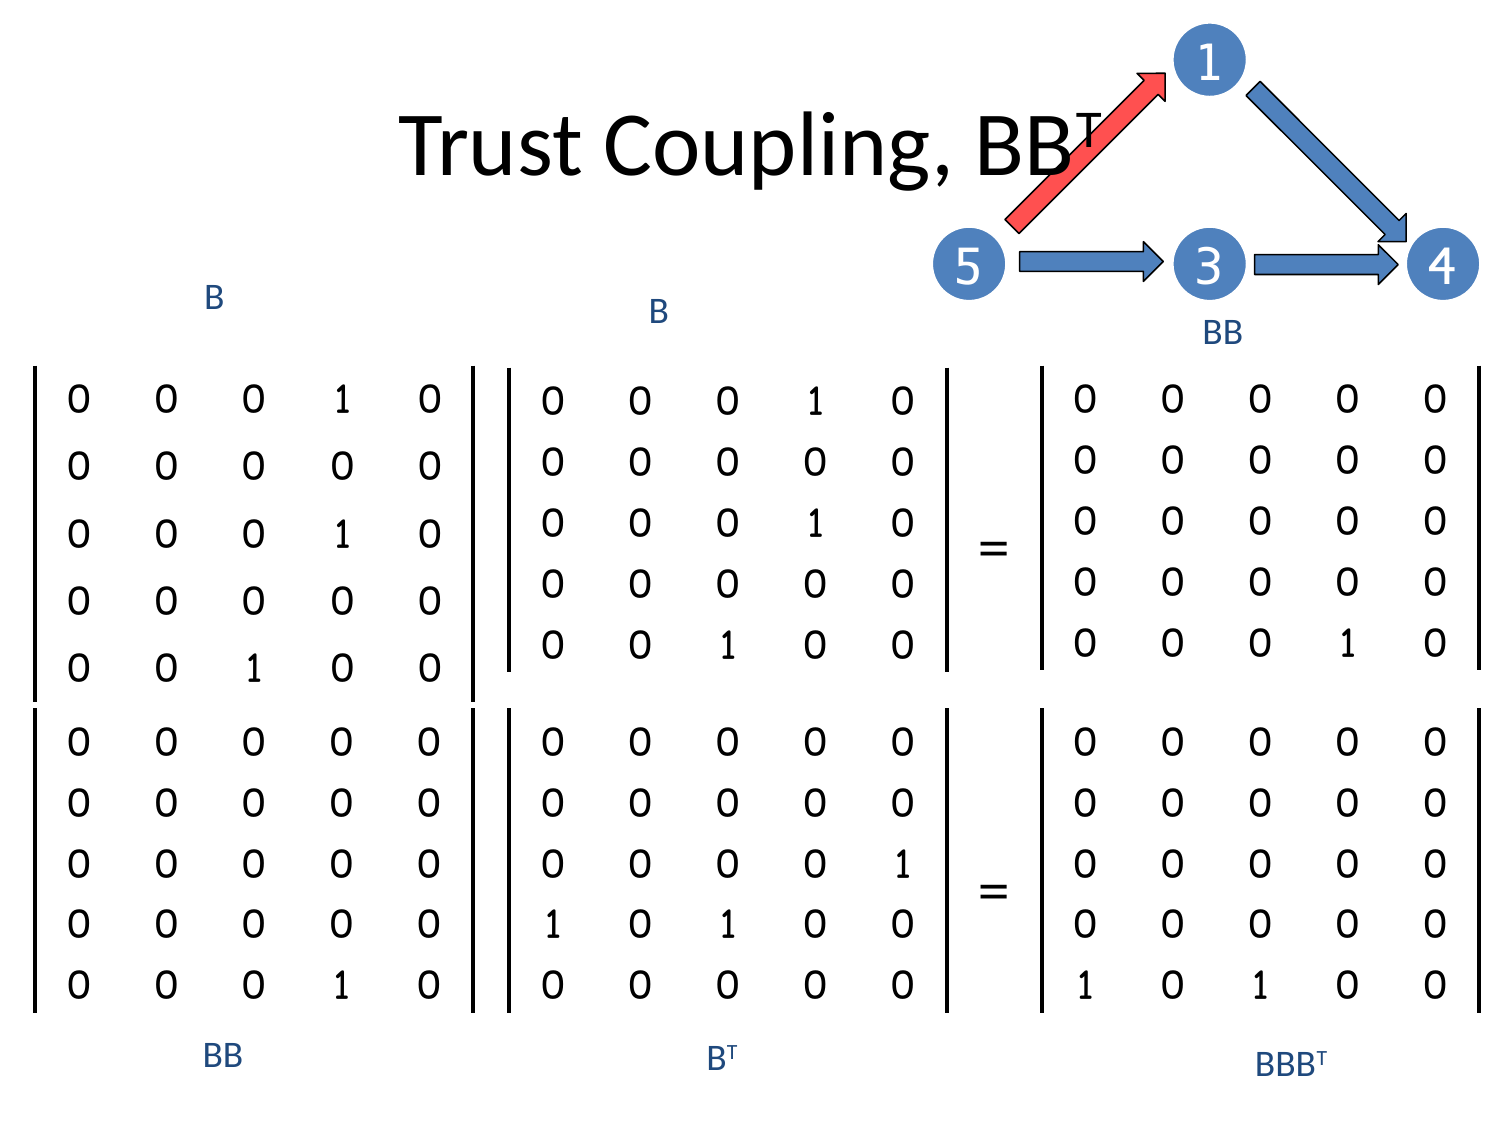

Trust Coupling, BBT

1

5

3

4

B
B
BB
| 0 | 0 | 0 | 1 | 0 |
| --- | --- | --- | --- | --- |
| 0 | 0 | 0 | 0 | 0 |
| 0 | 0 | 0 | 1 | 0 |
| 0 | 0 | 0 | 0 | 0 |
| 0 | 0 | 1 | 0 | 0 |
| 0 | 0 | 0 | 0 | 0 |
| --- | --- | --- | --- | --- |
| 0 | 0 | 0 | 0 | 0 |
| 0 | 0 | 0 | 0 | 0 |
| 0 | 0 | 0 | 0 | 0 |
| 0 | 0 | 0 | 1 | 0 |
| 0 | 0 | 0 | 1 | 0 |
| --- | --- | --- | --- | --- |
| 0 | 0 | 0 | 0 | 0 |
| 0 | 0 | 0 | 1 | 0 |
| 0 | 0 | 0 | 0 | 0 |
| 0 | 0 | 1 | 0 | 0 |
=
| 0 | 0 | 0 | 0 | 0 |
| --- | --- | --- | --- | --- |
| 0 | 0 | 0 | 0 | 0 |
| 0 | 0 | 0 | 0 | 0 |
| 0 | 0 | 0 | 0 | 0 |
| 0 | 0 | 0 | 1 | 0 |
| 0 | 0 | 0 | 0 | 0 |
| --- | --- | --- | --- | --- |
| 0 | 0 | 0 | 0 | 0 |
| 0 | 0 | 0 | 0 | 1 |
| 1 | 0 | 1 | 0 | 0 |
| 0 | 0 | 0 | 0 | 0 |
| 0 | 0 | 0 | 0 | 0 |
| --- | --- | --- | --- | --- |
| 0 | 0 | 0 | 0 | 0 |
| 0 | 0 | 0 | 0 | 0 |
| 0 | 0 | 0 | 0 | 0 |
| 1 | 0 | 1 | 0 | 0 |
=
BB
BT
BBBT